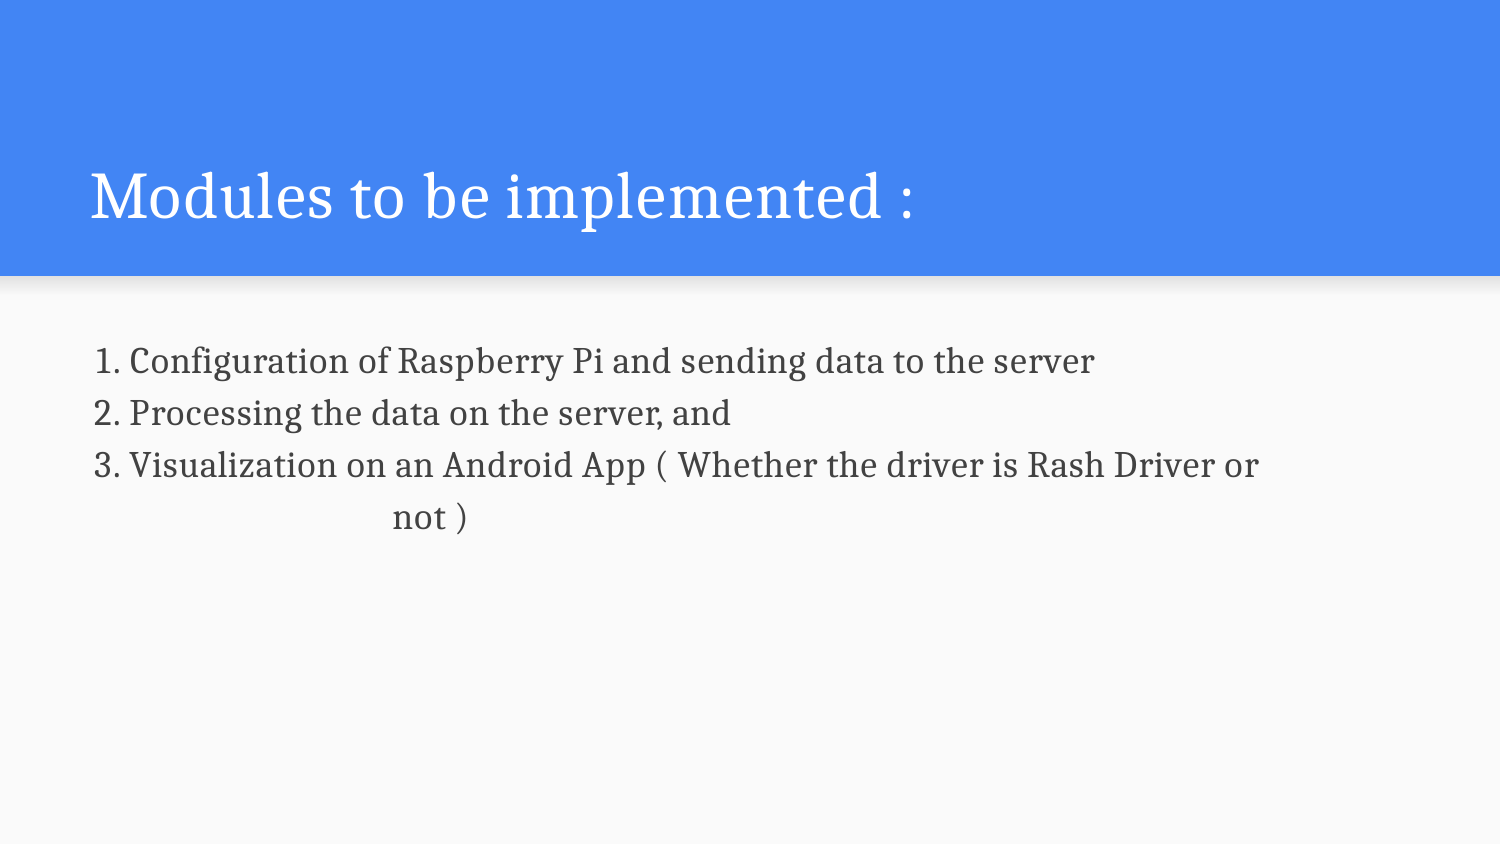

# Modules to be implemented :
1. Configuration of Raspberry Pi and sending data to the server
2. Processing the data on the server, and
3. Visualization on an Android App ( Whether the driver is Rash Driver or 			not )